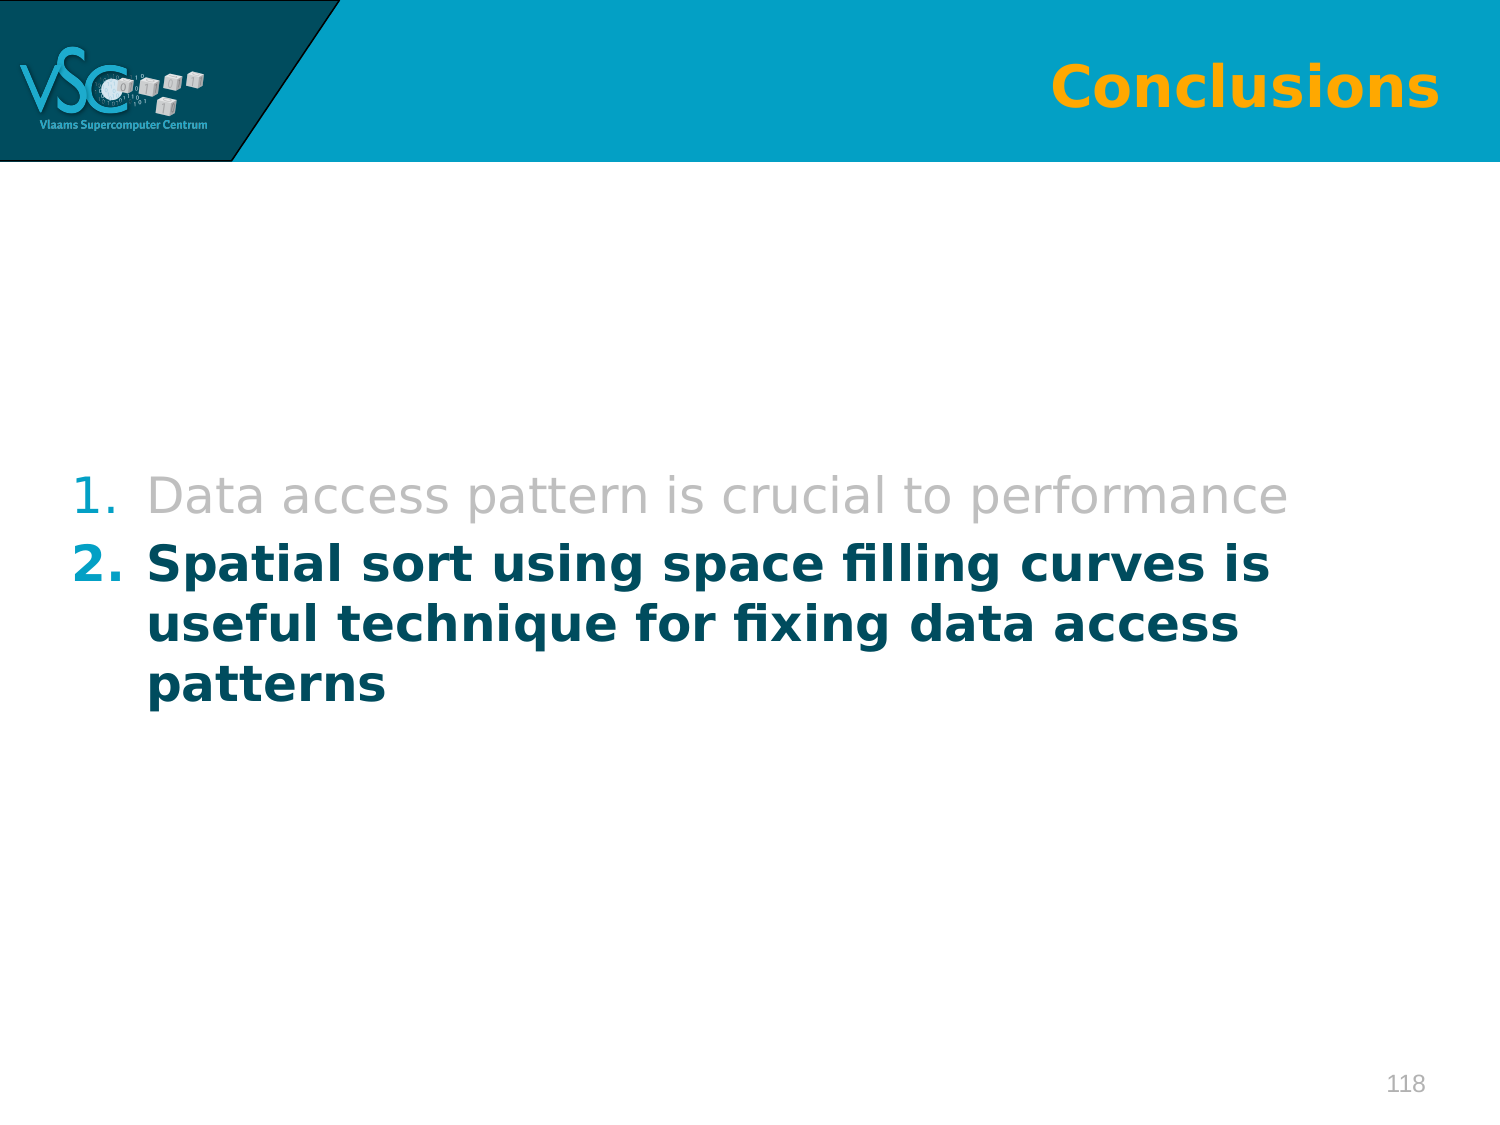

# Conclusions
Data access pattern is crucial to performance
Spatial sort using space filling curves is useful technique for fixing data access patterns

118